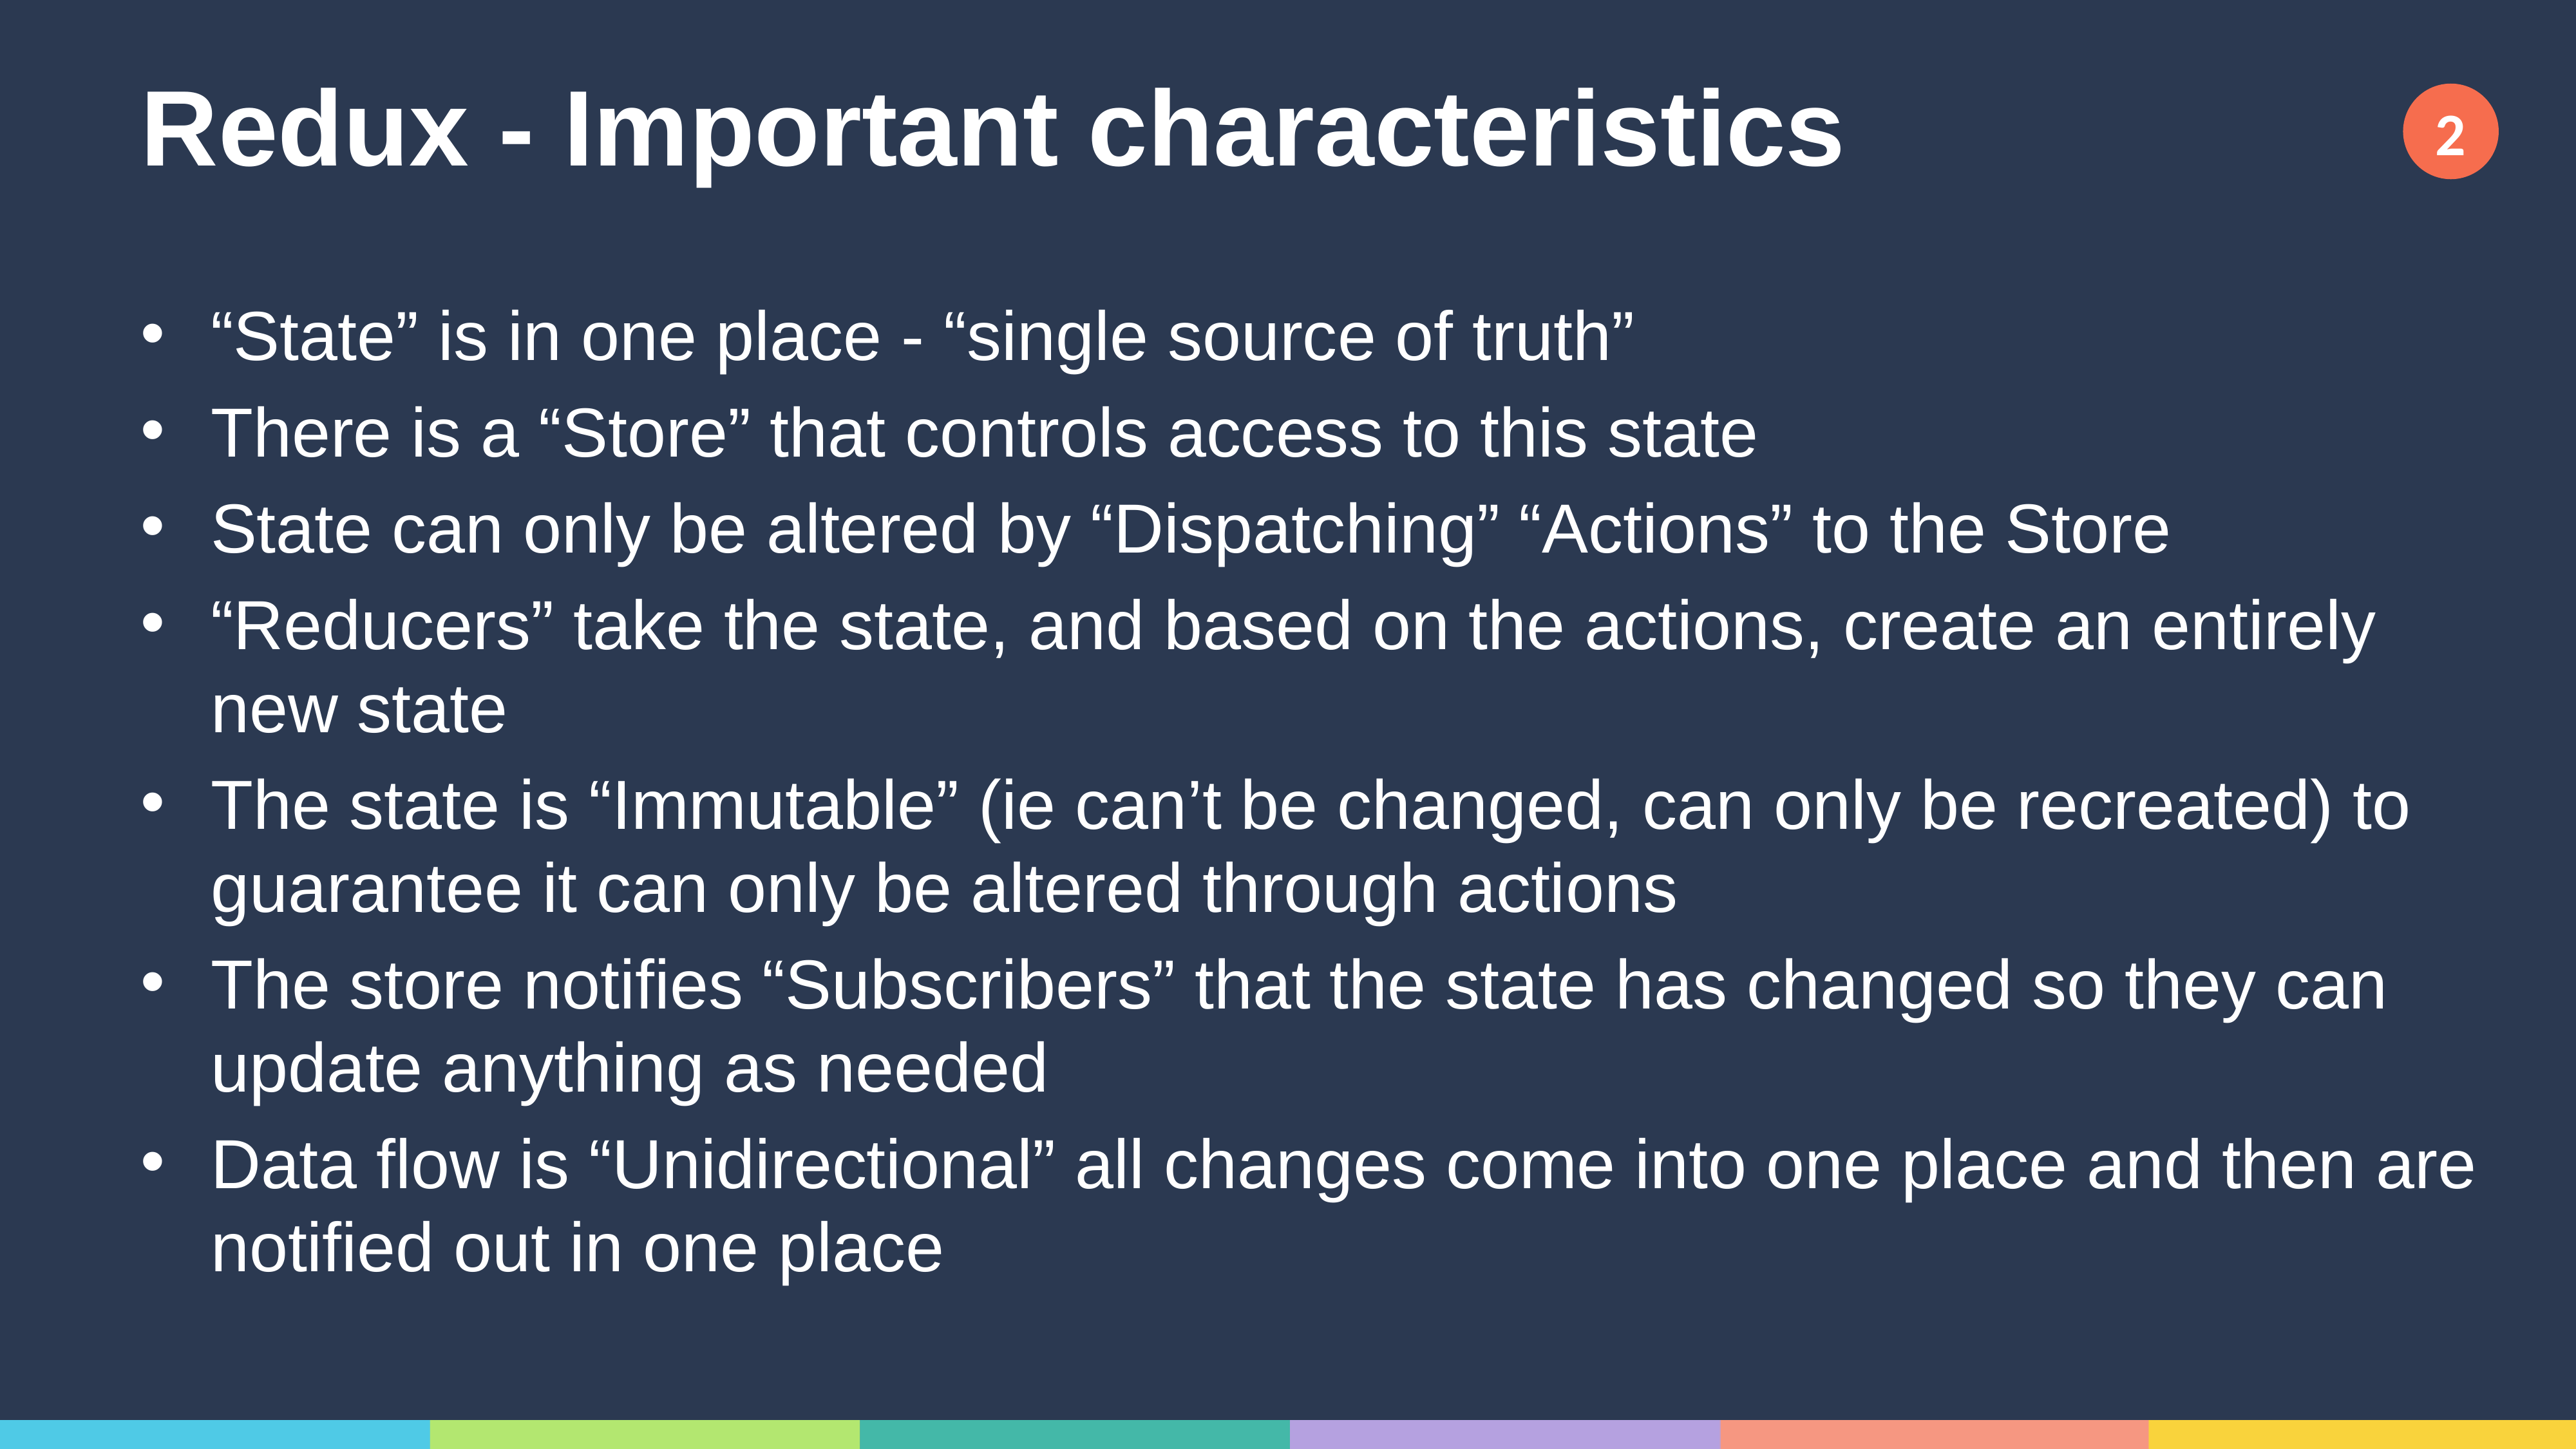

# Redux - Important characteristics
2
“State” is in one place - “single source of truth”
There is a “Store” that controls access to this state
State can only be altered by “Dispatching” “Actions” to the Store
“Reducers” take the state, and based on the actions, create an entirely new state
The state is “Immutable” (ie can’t be changed, can only be recreated) to guarantee it can only be altered through actions
The store notifies “Subscribers” that the state has changed so they can update anything as needed
Data flow is “Unidirectional” all changes come into one place and then are notified out in one place